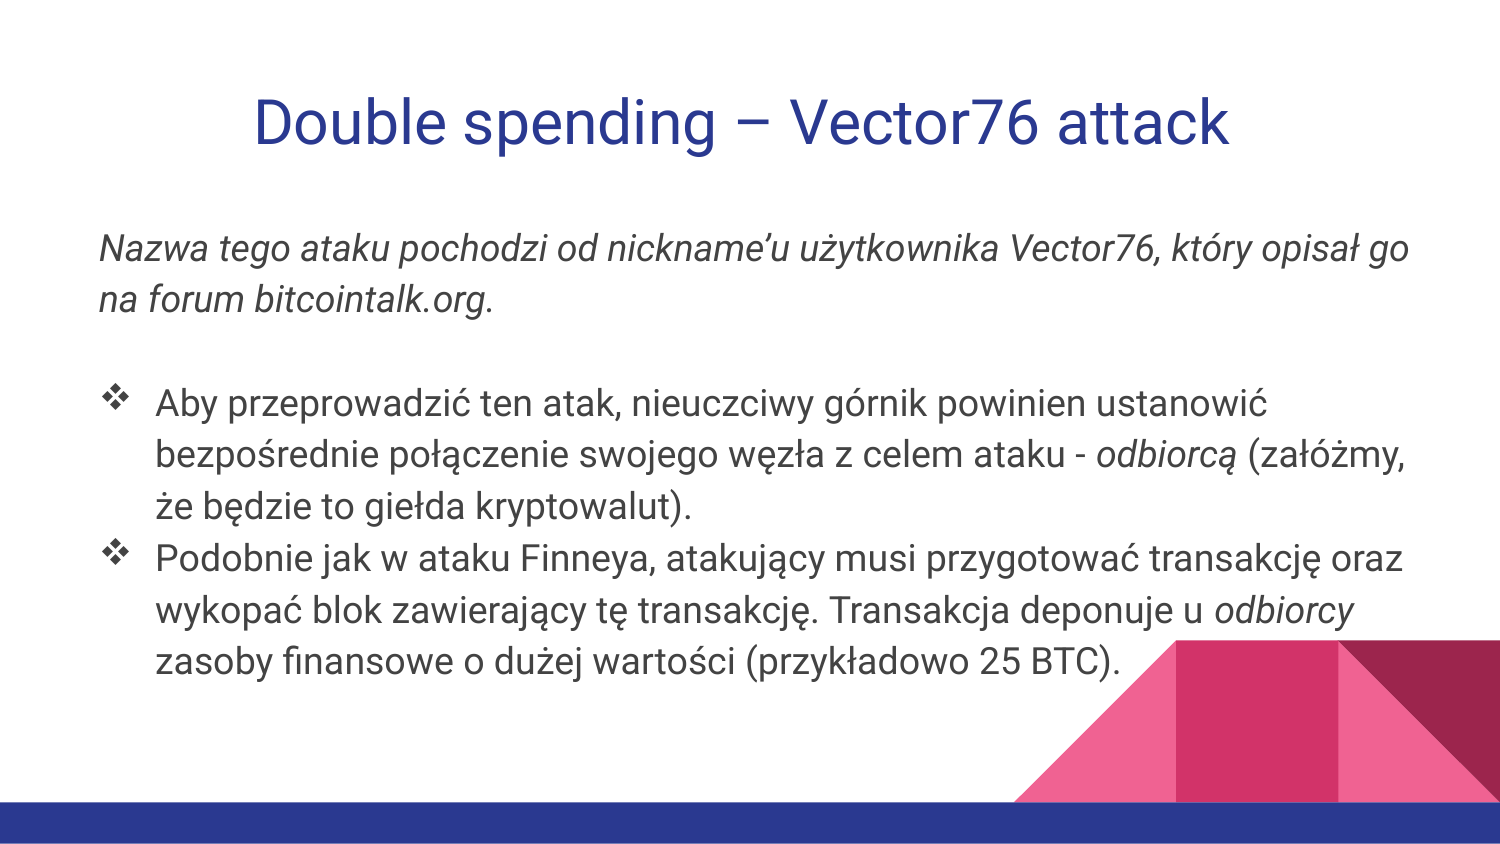

# Double spending – Vector76 attack
Nazwa tego ataku pochodzi od nickname’u użytkownika Vector76, który opisał go na forum bitcointalk.org.

Aby przeprowadzić ten atak, nieuczciwy górnik powinien ustanowić bezpośrednie połączenie swojego węzła z celem ataku - odbiorcą (załóżmy, że będzie to giełda kryptowalut).
Podobnie jak w ataku Finneya, atakujący musi przygotować transakcję oraz wykopać blok zawierający tę transakcję. Transakcja deponuje u odbiorcy zasoby finansowe o dużej wartości (przykładowo 25 BTC).